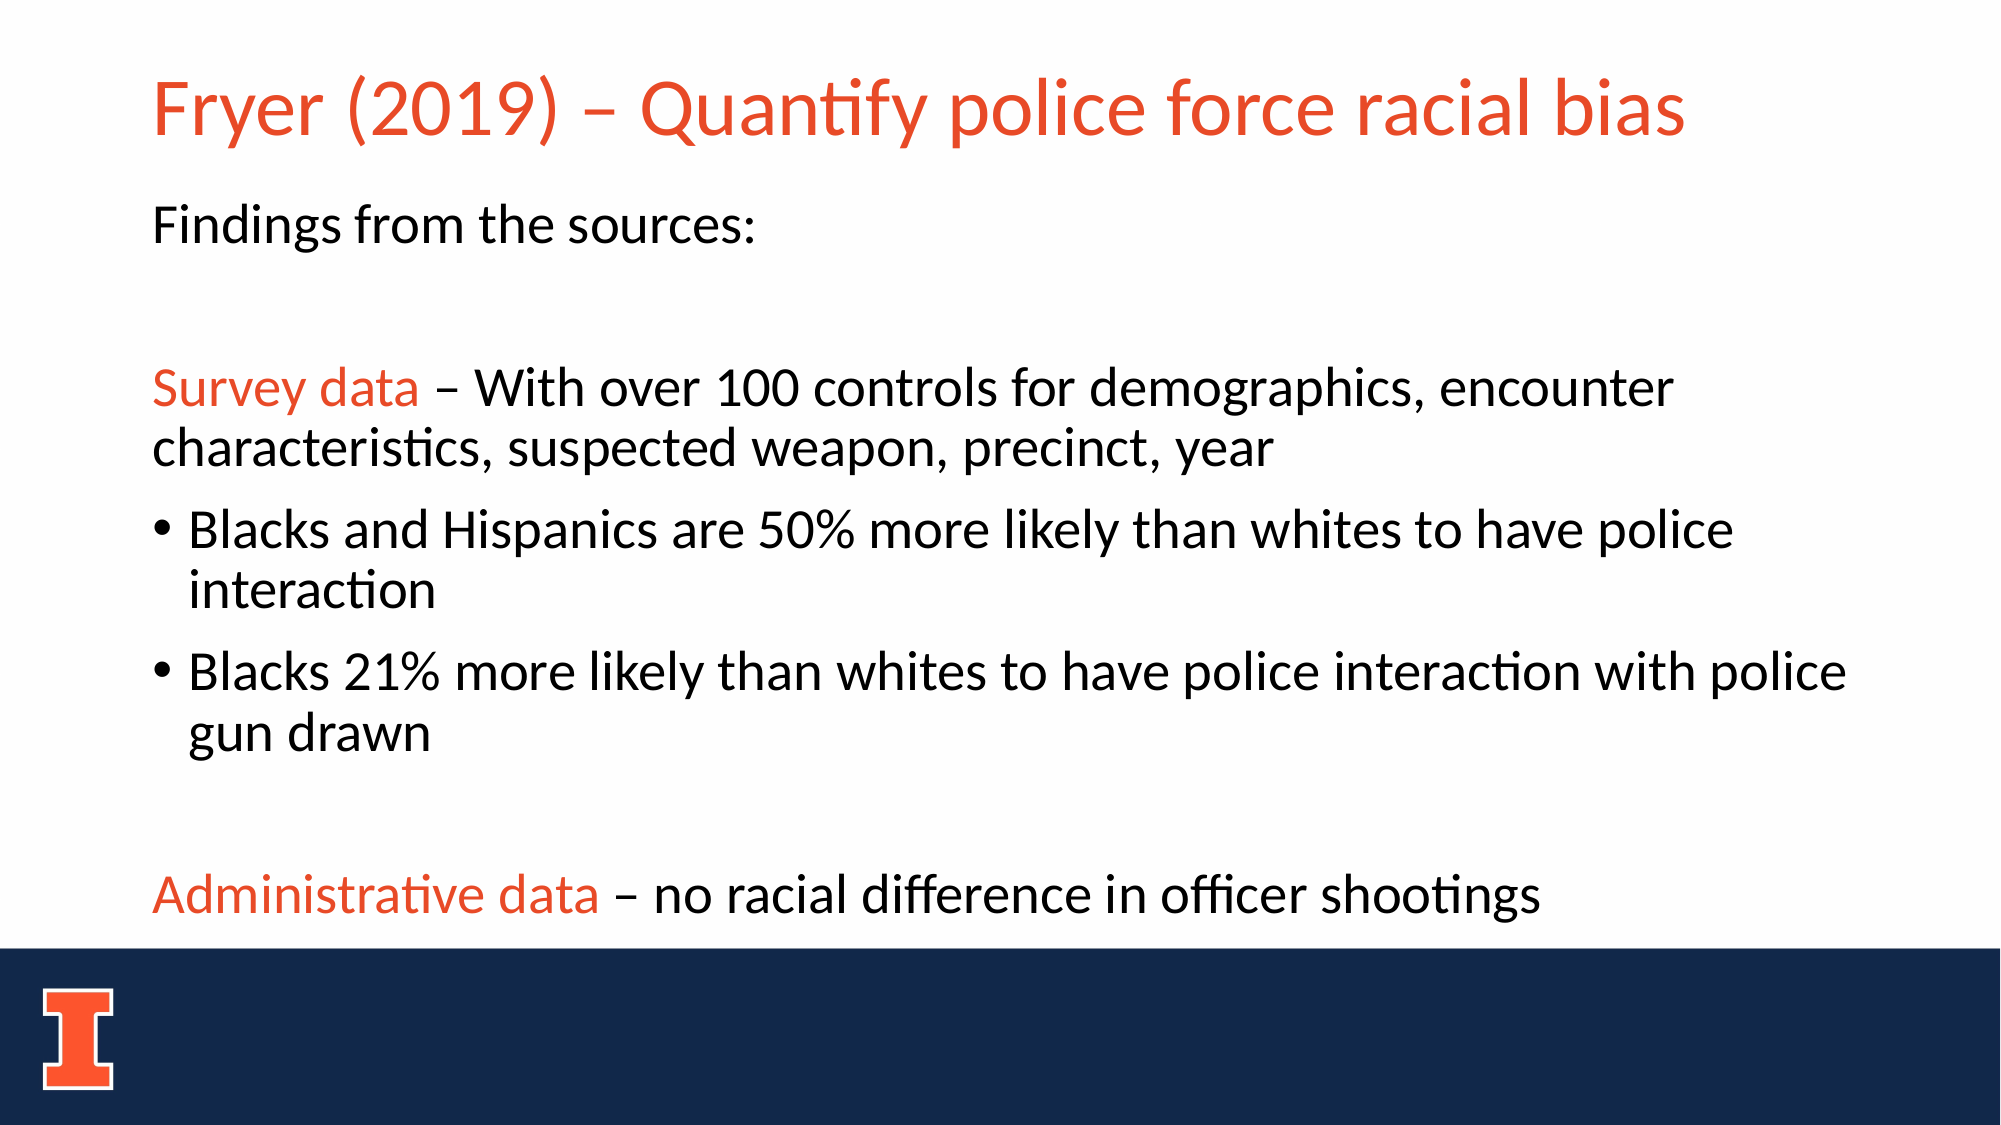

# Fryer (2019) – Quantify police force racial bias
Findings from the sources:

Survey data – With over 100 controls for demographics, encounter characteristics, suspected weapon, precinct, year
Blacks and Hispanics are 50% more likely than whites to have police interaction
Blacks 21% more likely than whites to have police interaction with police gun drawn

Administrative data – no racial difference in officer shootings